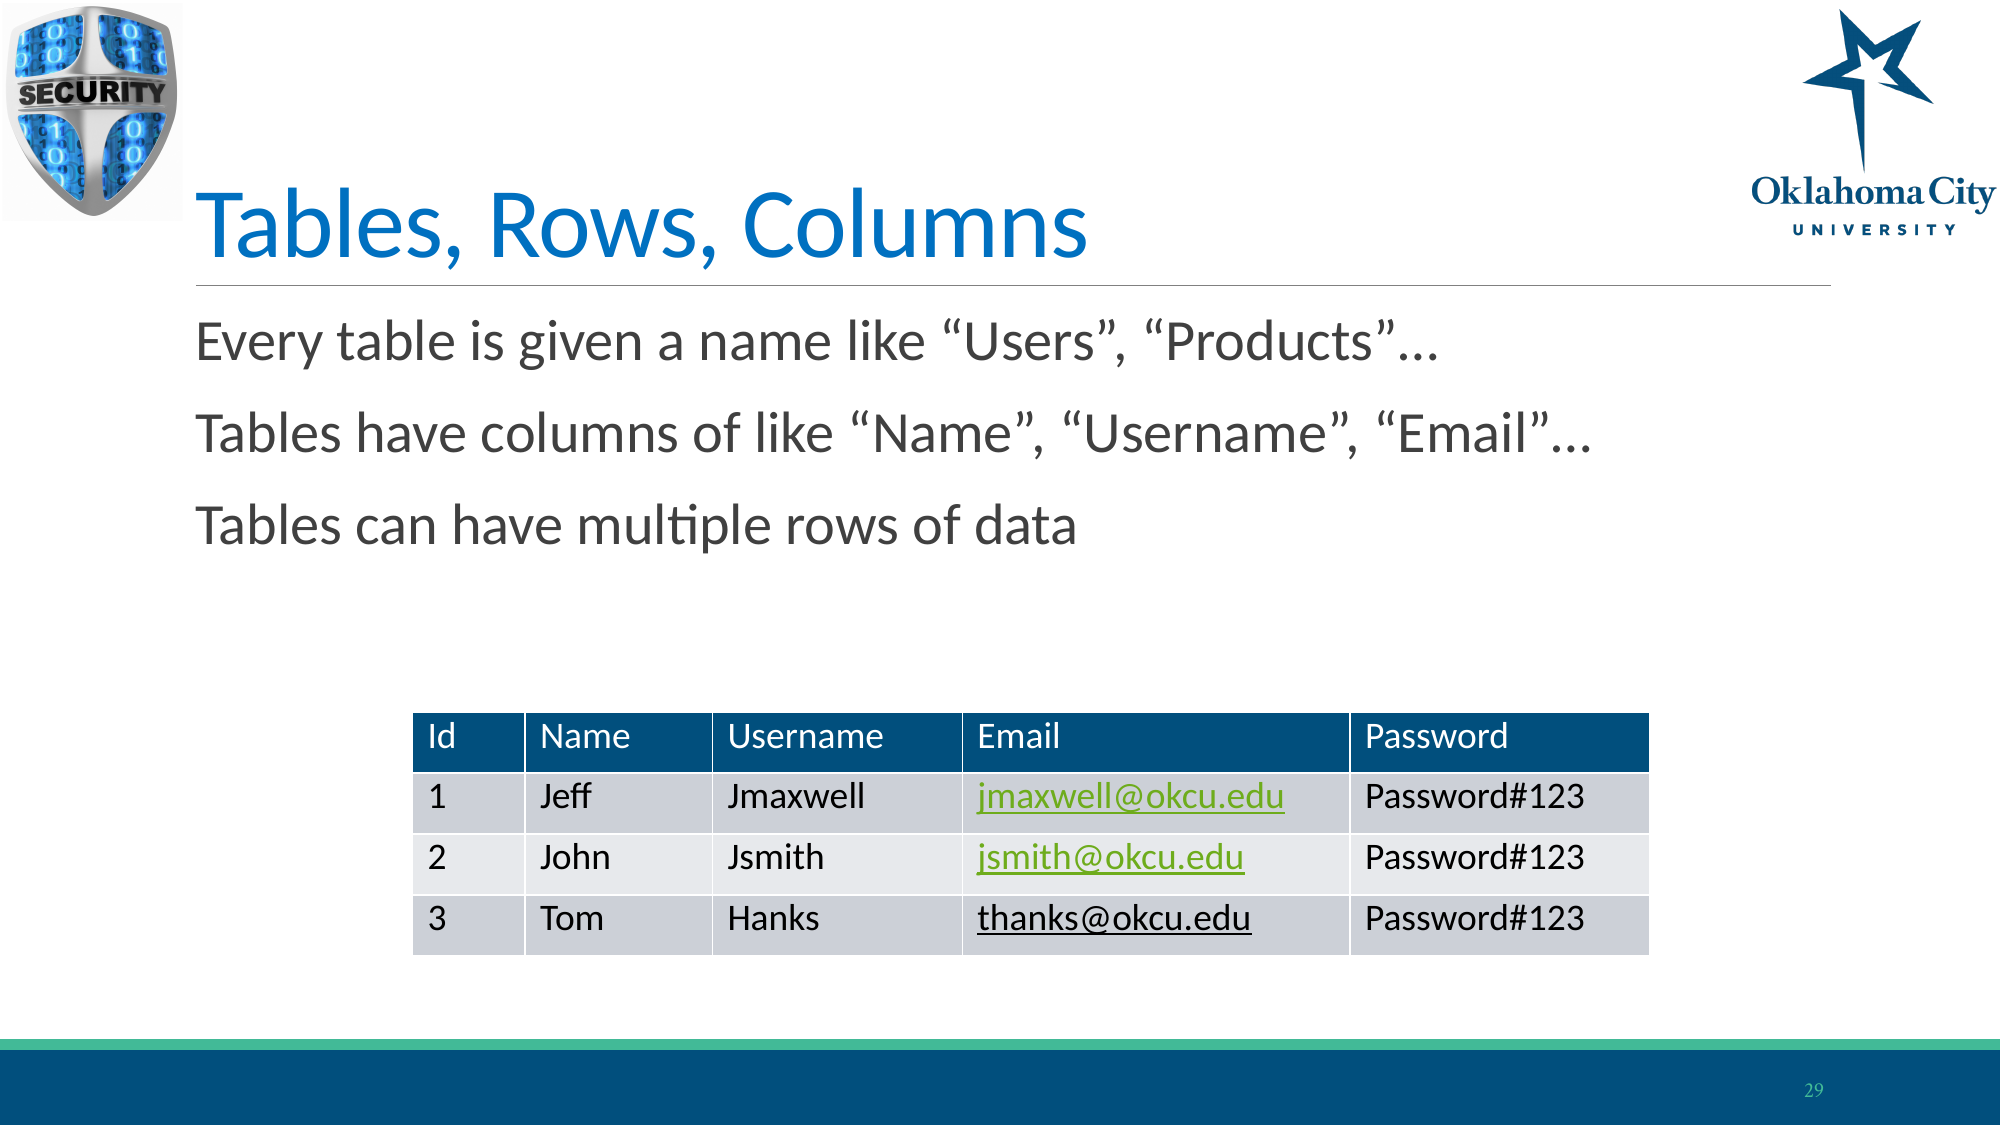

# Tables, Rows, Columns
Every table is given a name like “Users”, “Products”…
Tables have columns of like “Name”, “Username”, “Email”…
Tables can have multiple rows of data
| Id | Name | Username | Email | Password |
| --- | --- | --- | --- | --- |
| 1 | Jeff | Jmaxwell | jmaxwell@okcu.edu | Password#123 |
| 2 | John | Jsmith | jsmith@okcu.edu | Password#123 |
| 3 | Tom | Hanks | thanks@okcu.edu | Password#123 |
29